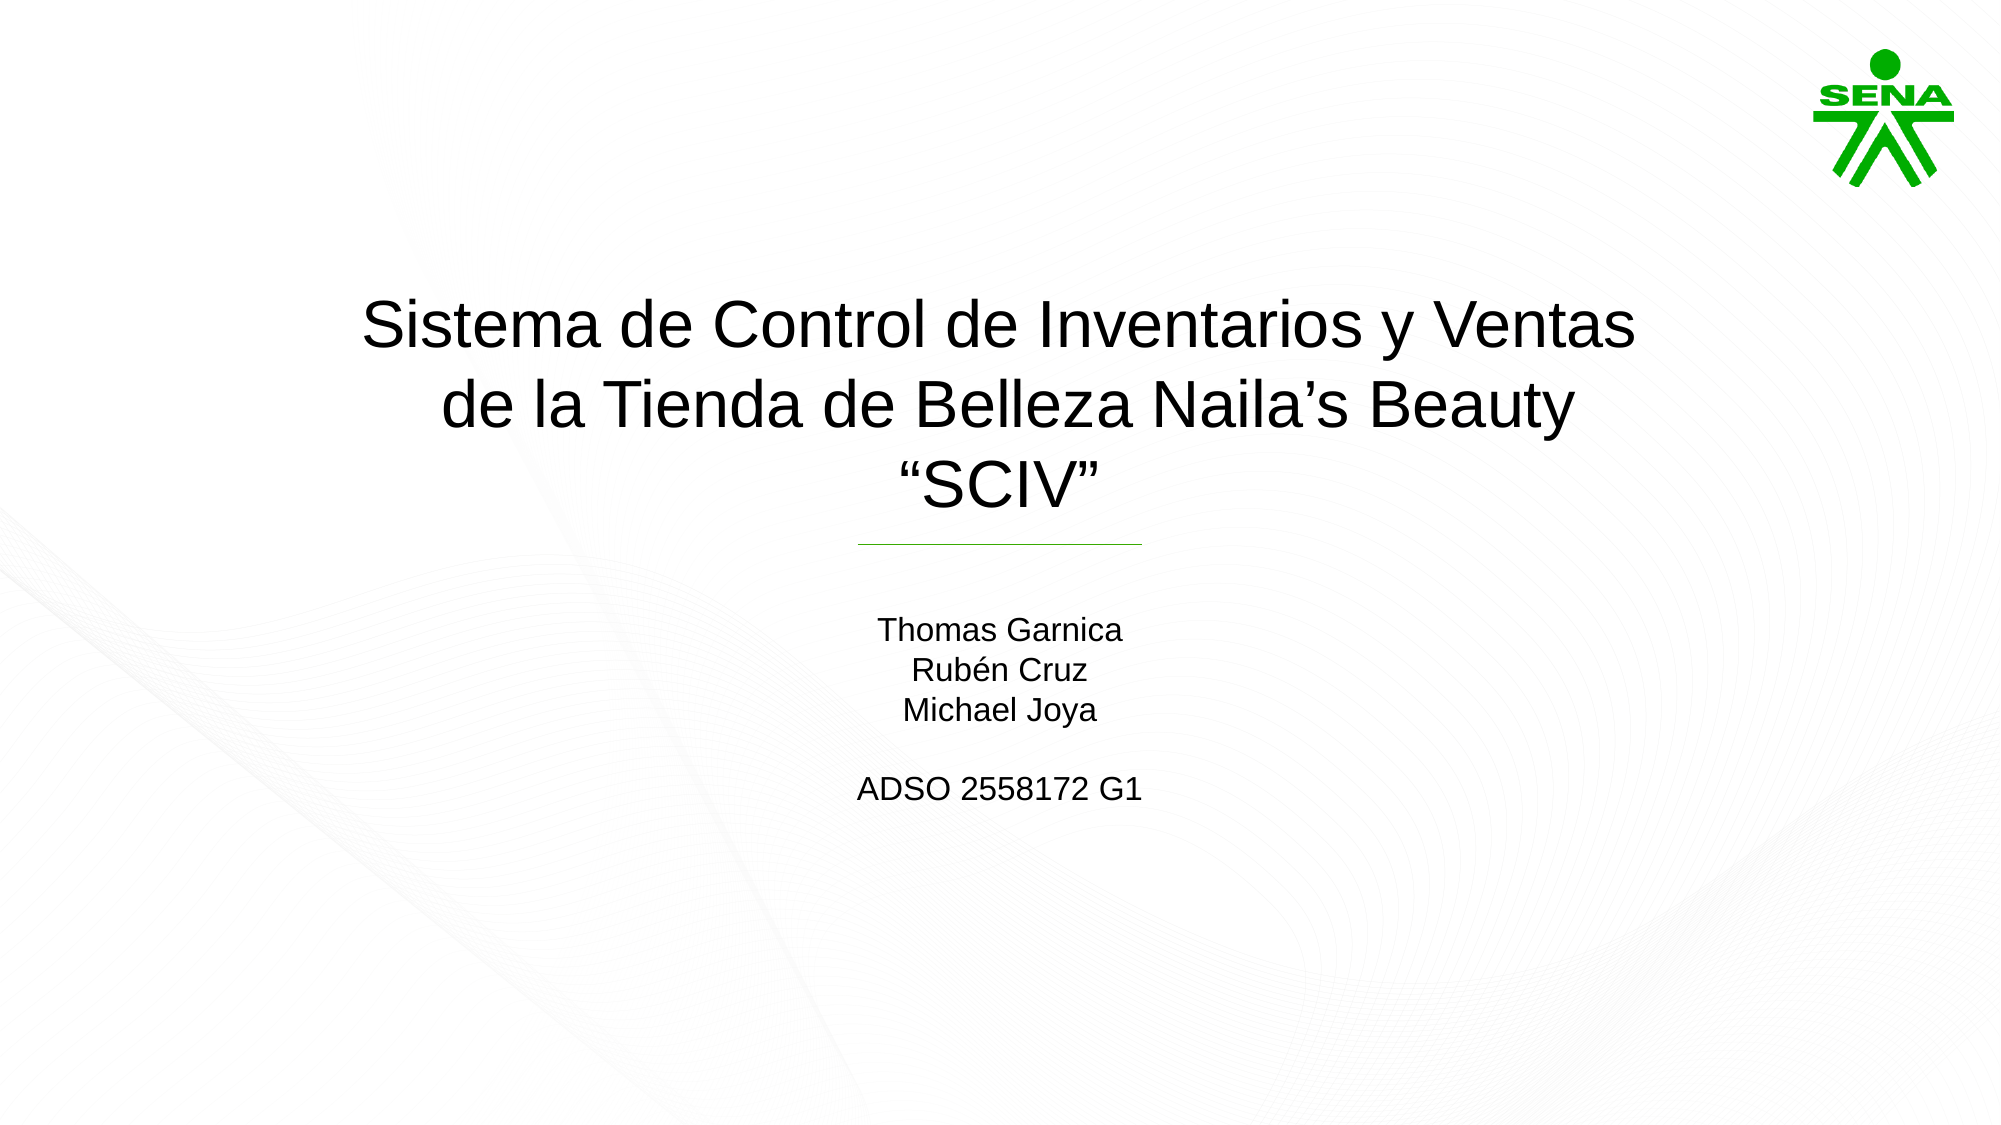

Sistema de Control de Inventarios y Ventas
 de la Tienda de Belleza Naila’s Beauty
“SCIV”
Thomas Garnica
Rubén Cruz
Michael Joya

ADSO 2558172 G1